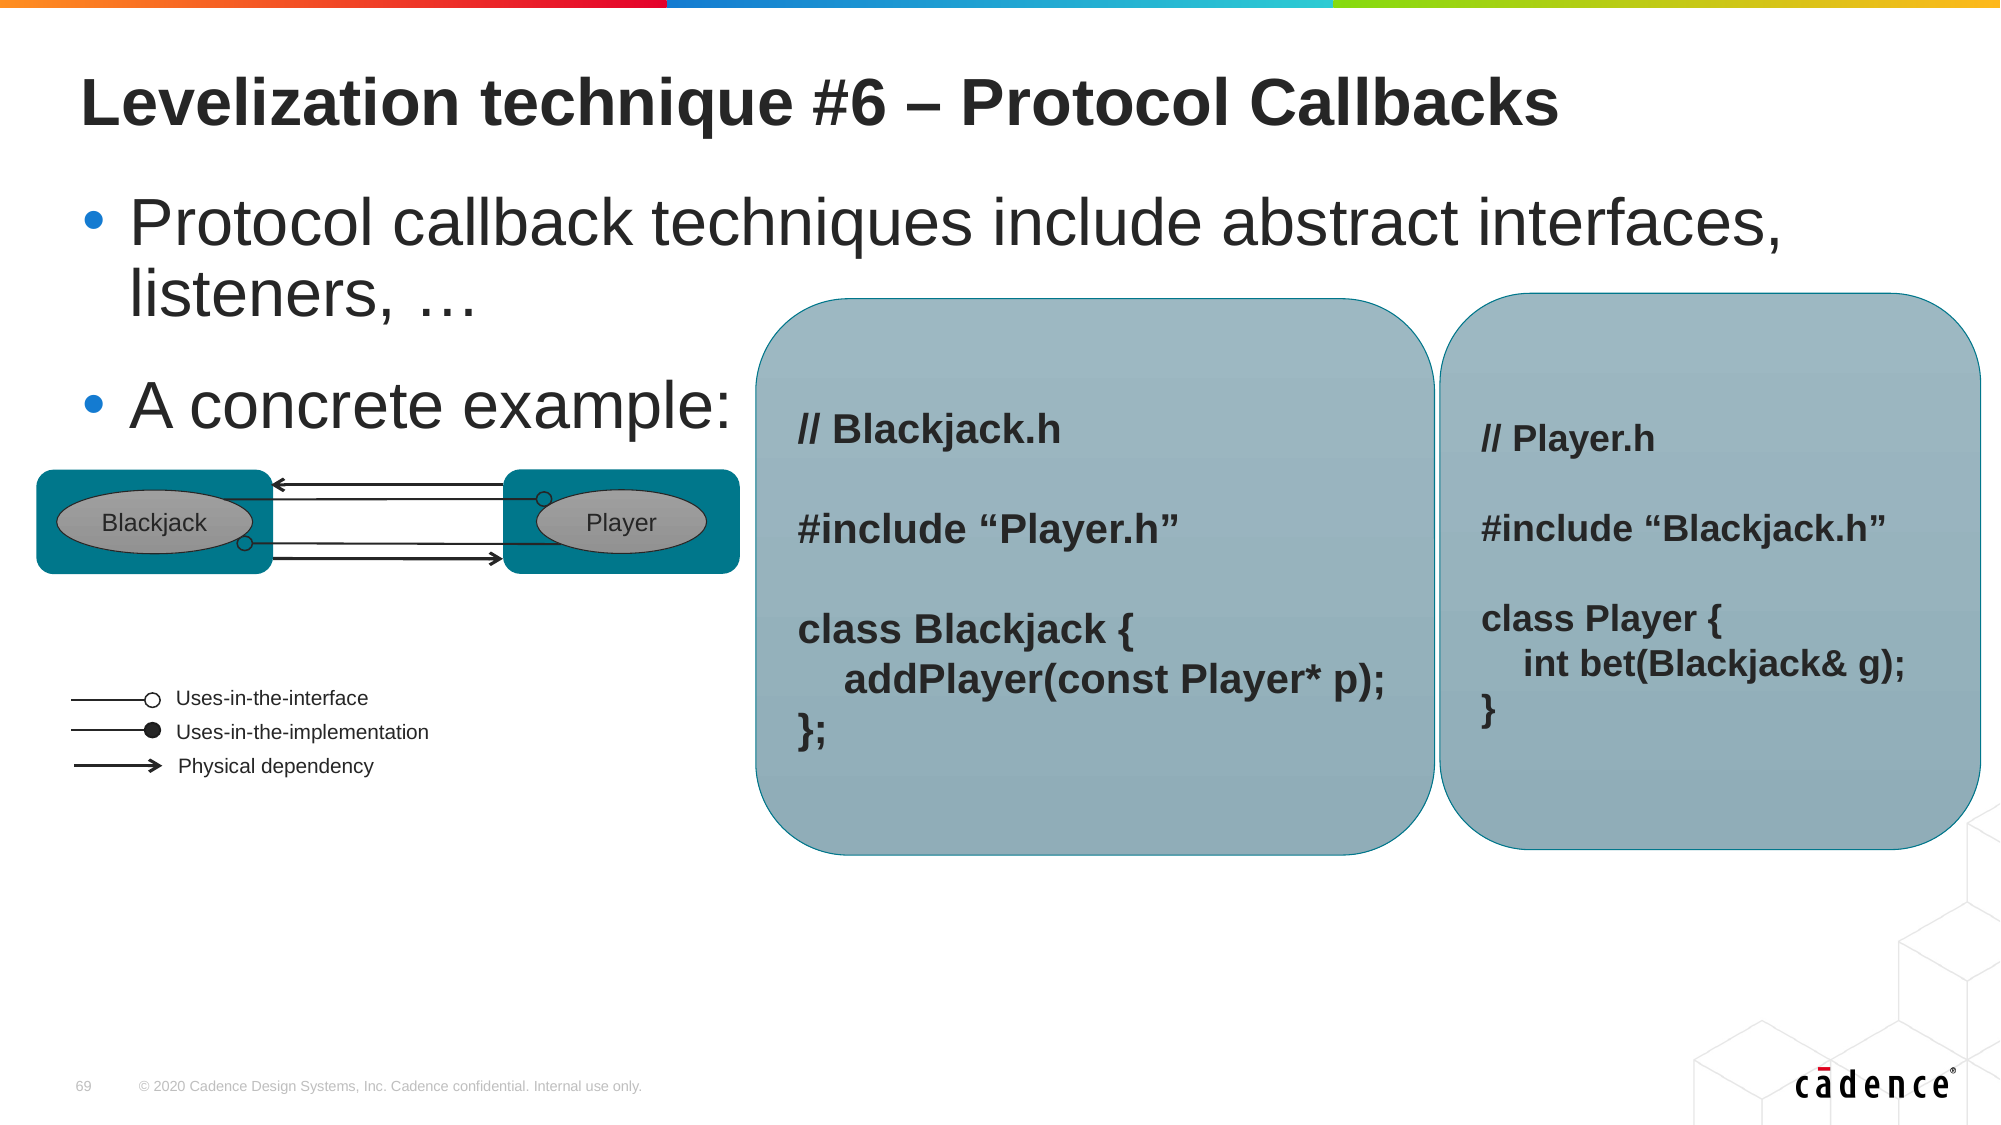

# Levelization technique #6 – Protocol Callbacks
Protocol callback techniques include abstract interfaces, listeners, …
A concrete example:

// Player.h

#include “Blackjack.h”

class Player {
    int bet(Blackjack& g);
}
// Blackjack.h

#include “Player.h”

class Blackjack {
    addPlayer(const Player* p);
};

Player
Blackjack

Uses-in-the-interface

Uses-in-the-implementation

Physical dependency